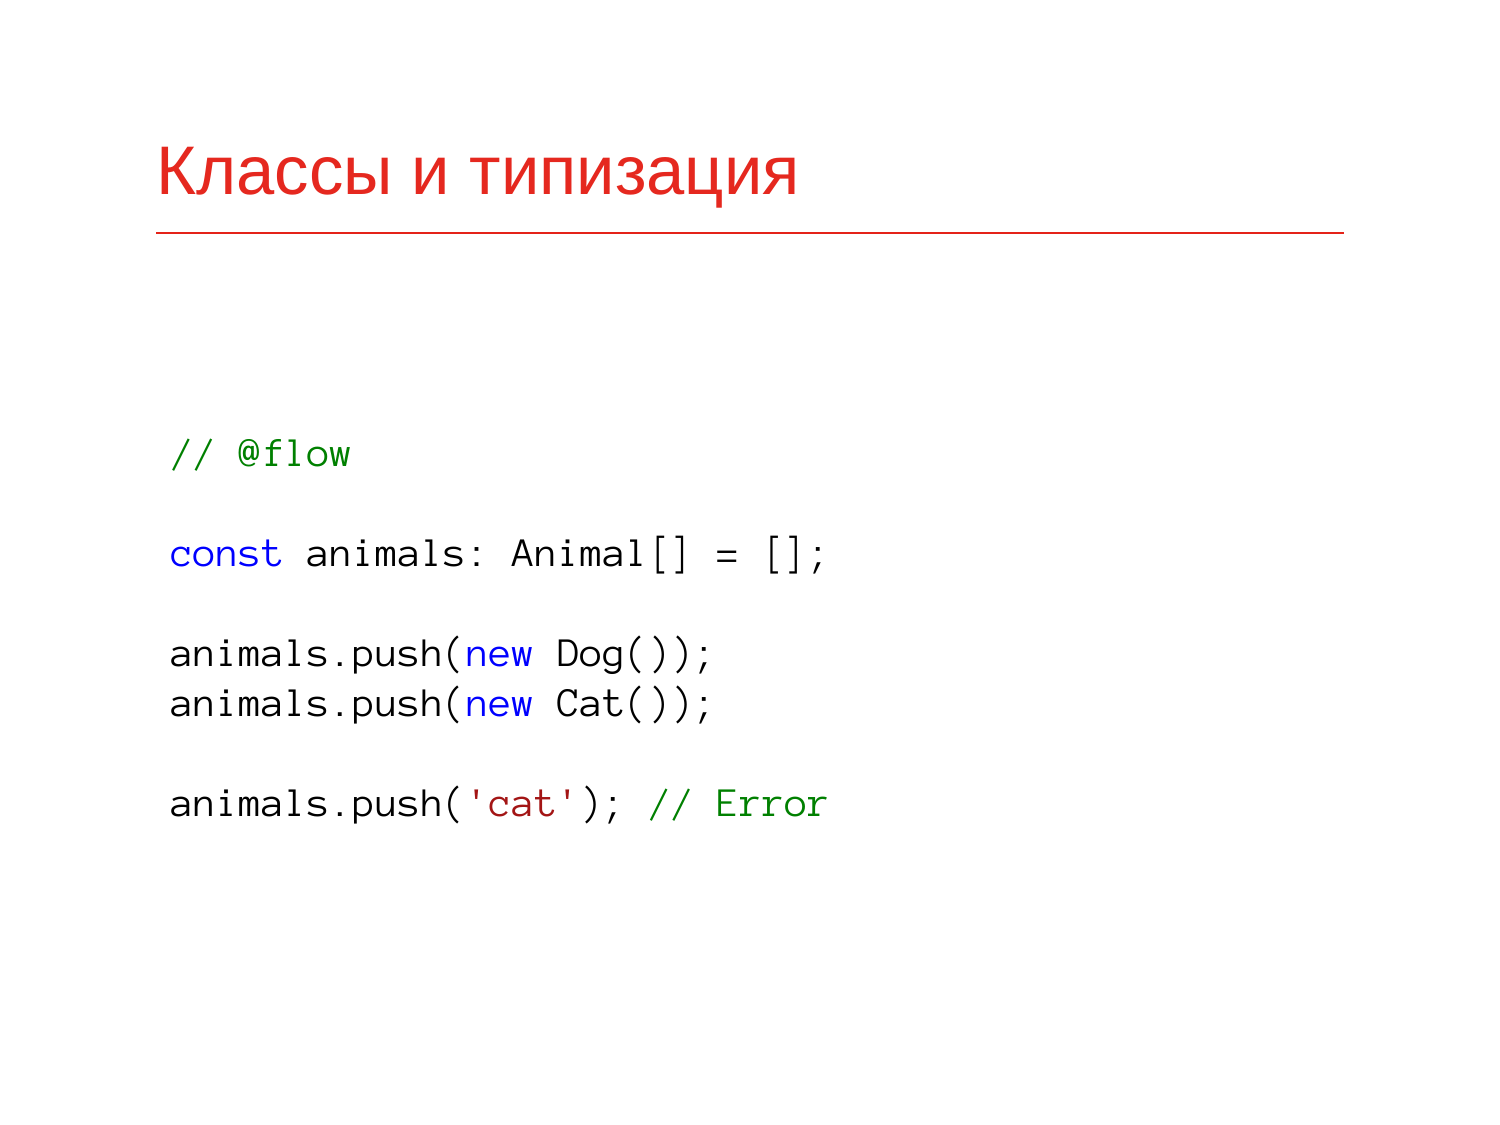

# Классы и типизация
// @flow

const animals: Animal[] = [];

animals.push(new Dog());
animals.push(new Cat());

animals.push('cat'); // Error